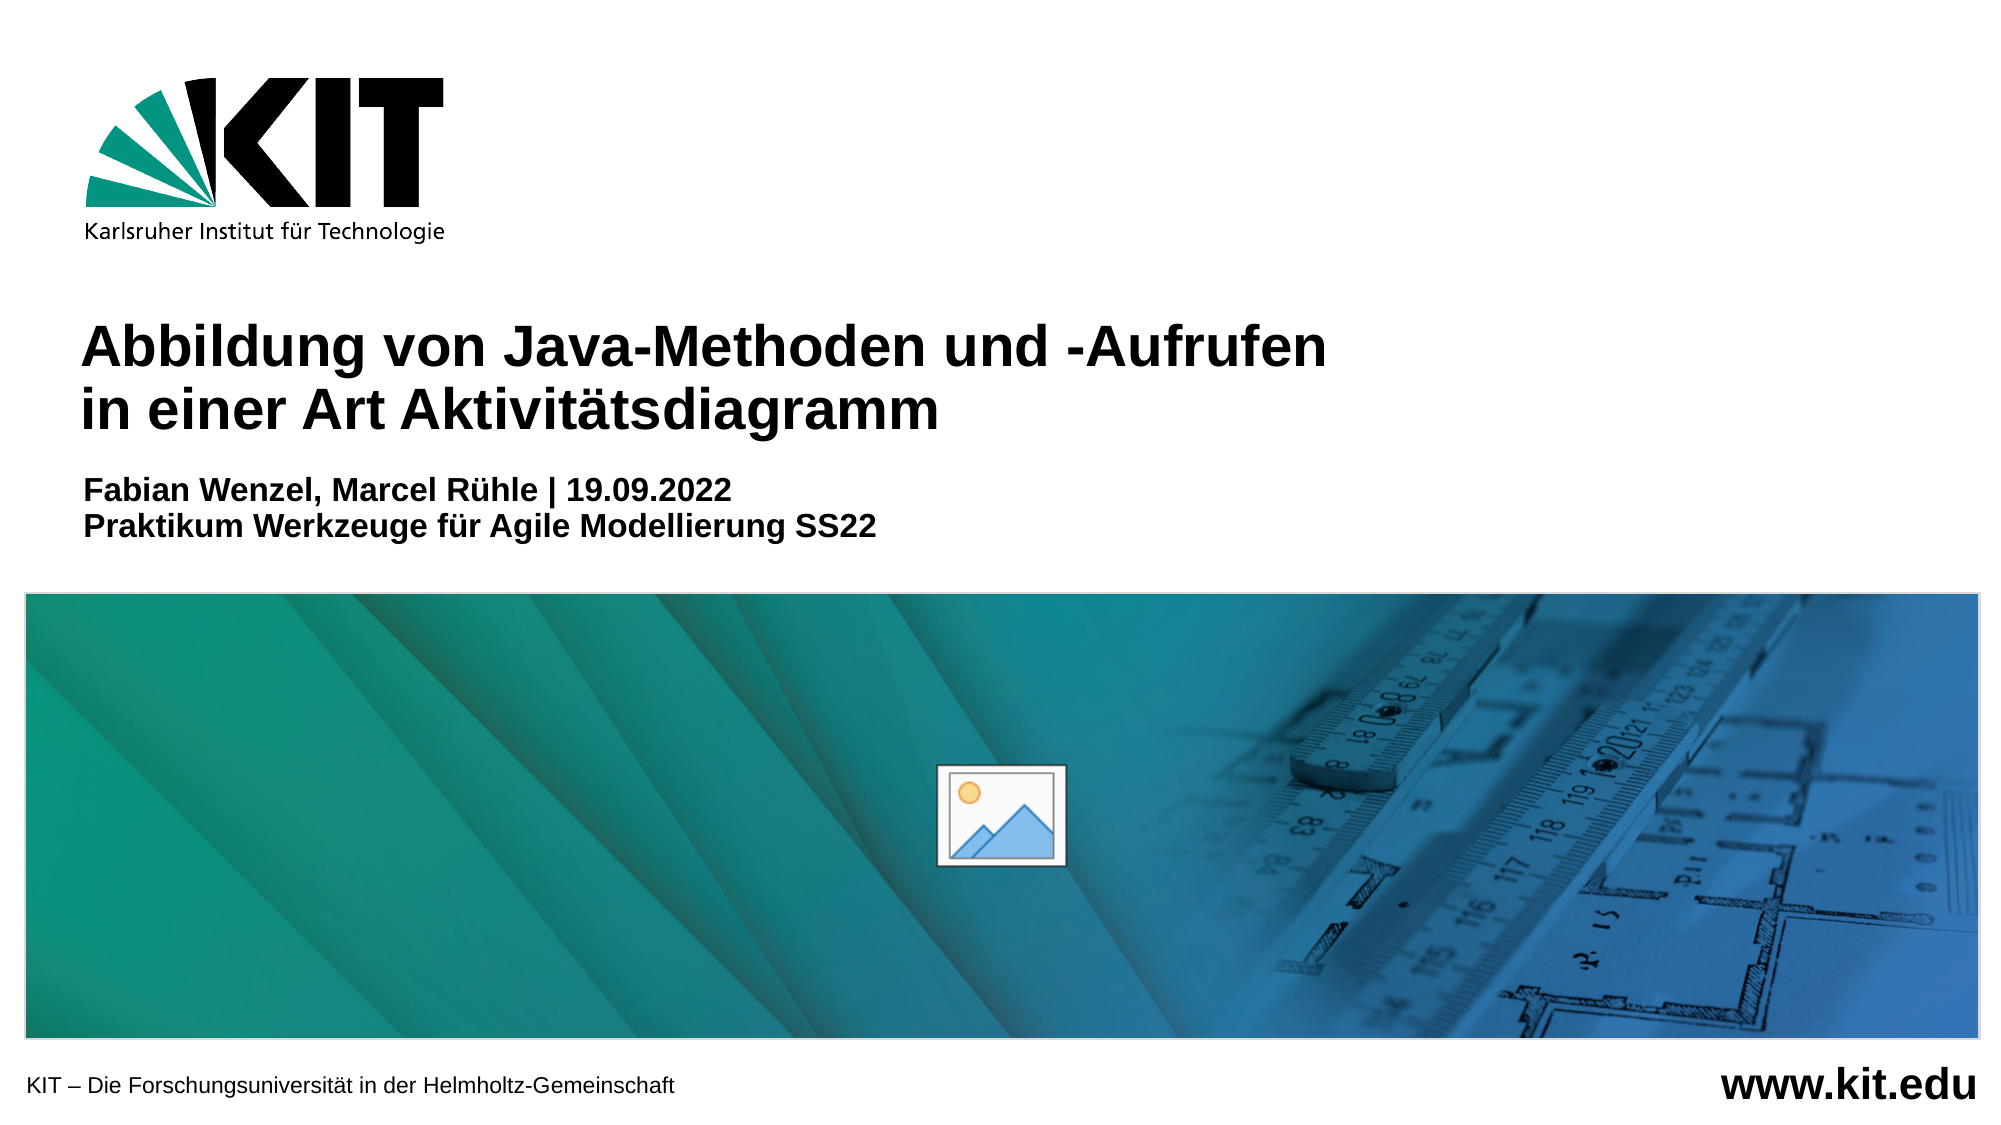

Abbildung von Java-Methoden und -Aufrufen
in einer Art Aktivitätsdiagramm
Fabian Wenzel, Marcel Rühle | 19.09.2022
Praktikum Werkzeuge für Agile Modellierung SS22